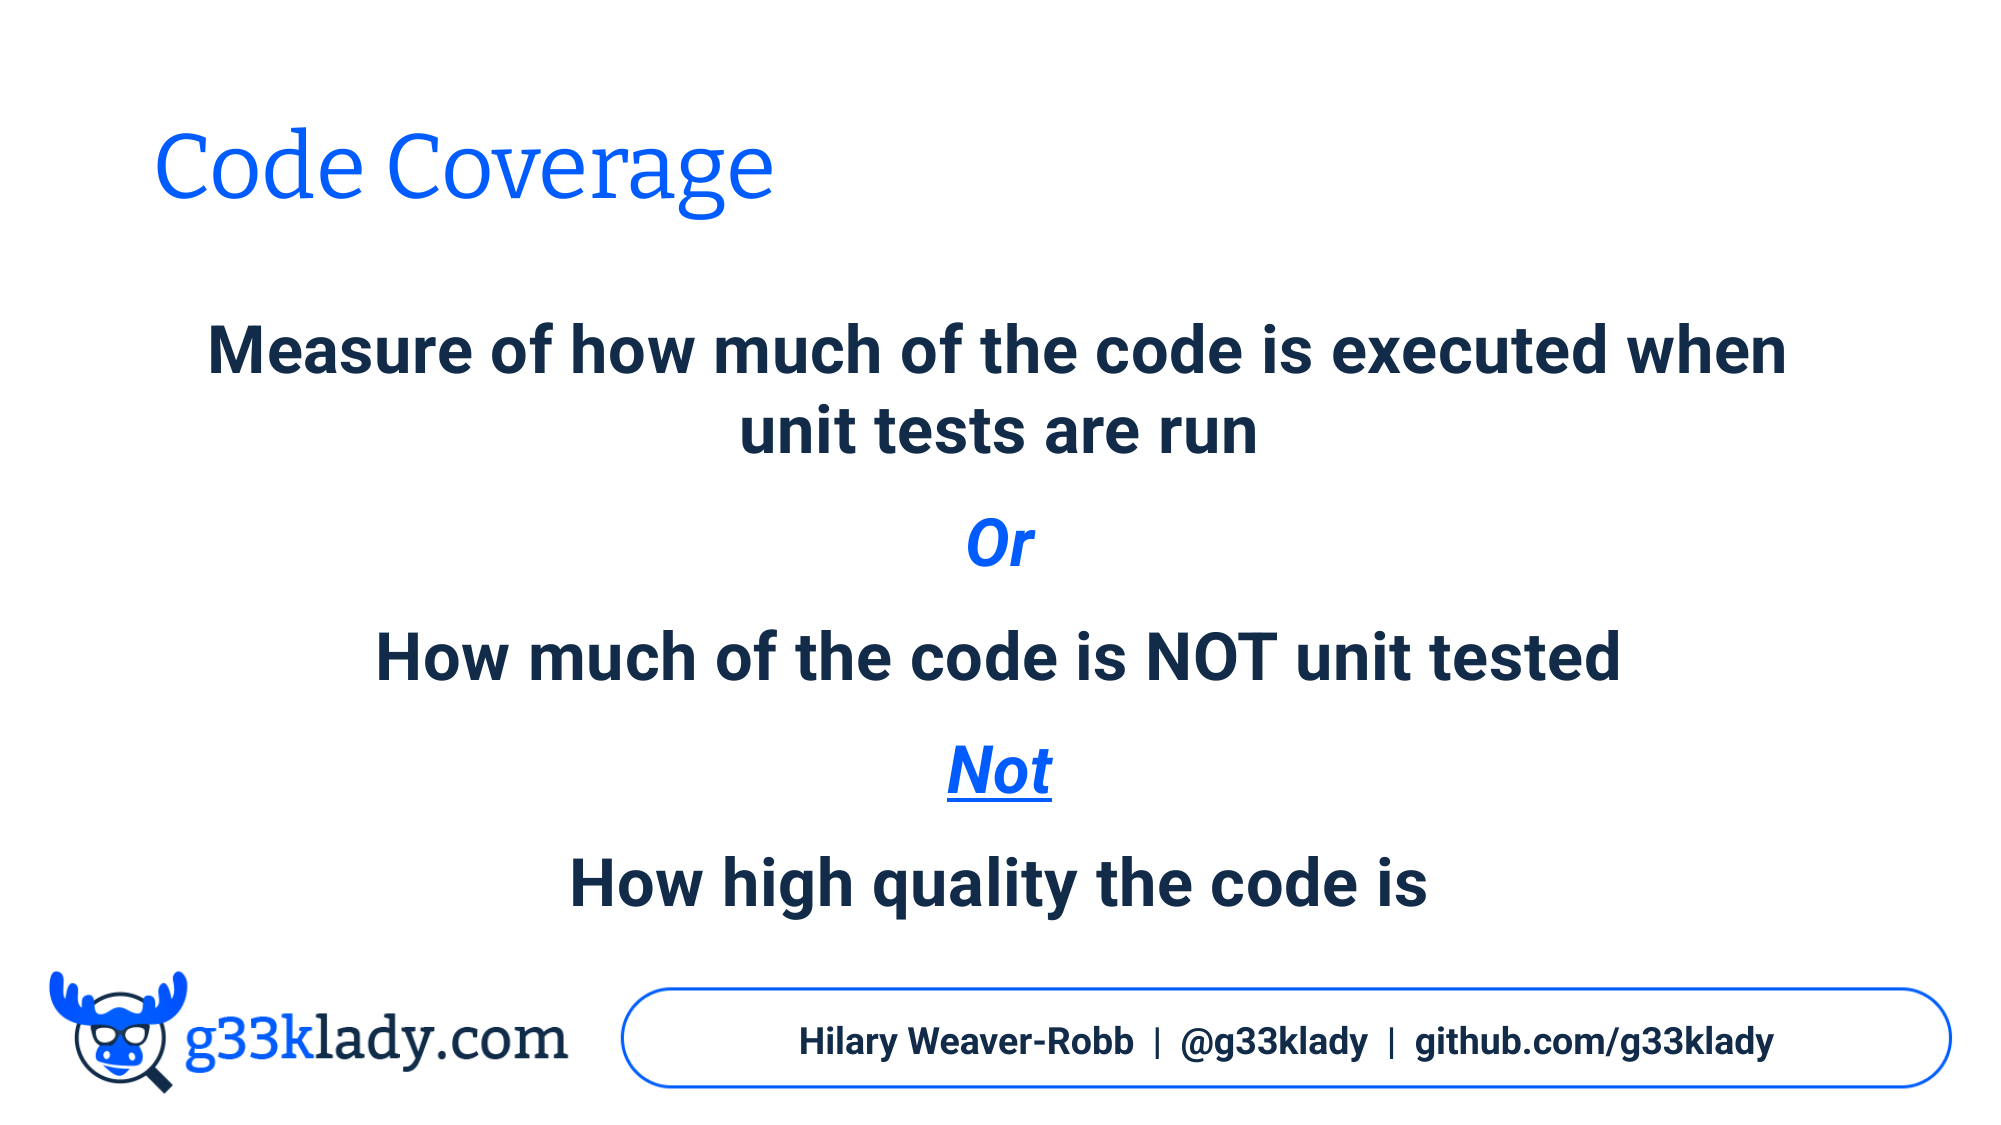

# Code Coverage
Measure of how much of the code is executed when unit tests are run
Or
How much of the code is NOT unit tested
Not
How high quality the code is
Hilary Weaver-Robb  |  @g33klady  |  github.com/g33klady